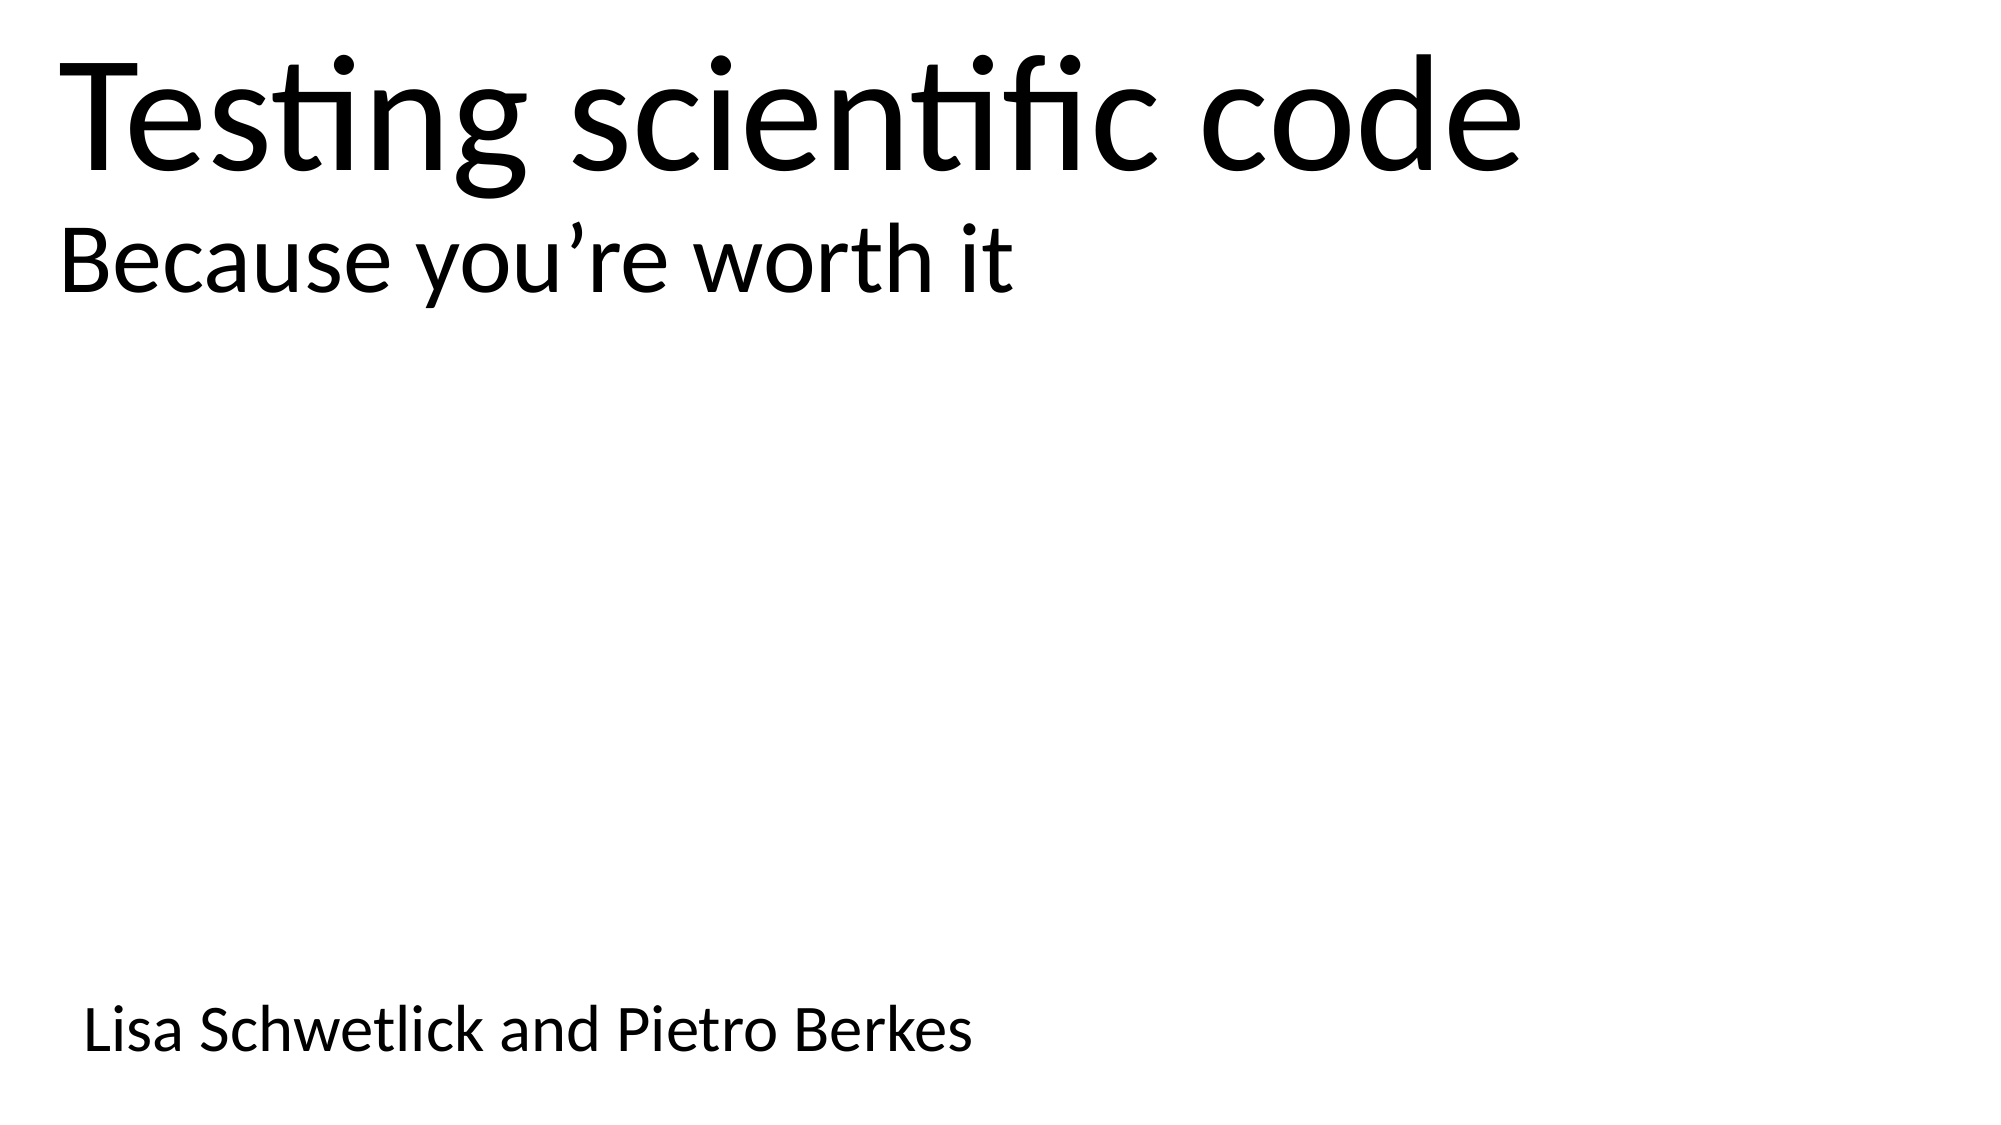

Testing scientific code
Because you’re worth it
Lisa Schwetlick and Pietro Berkes